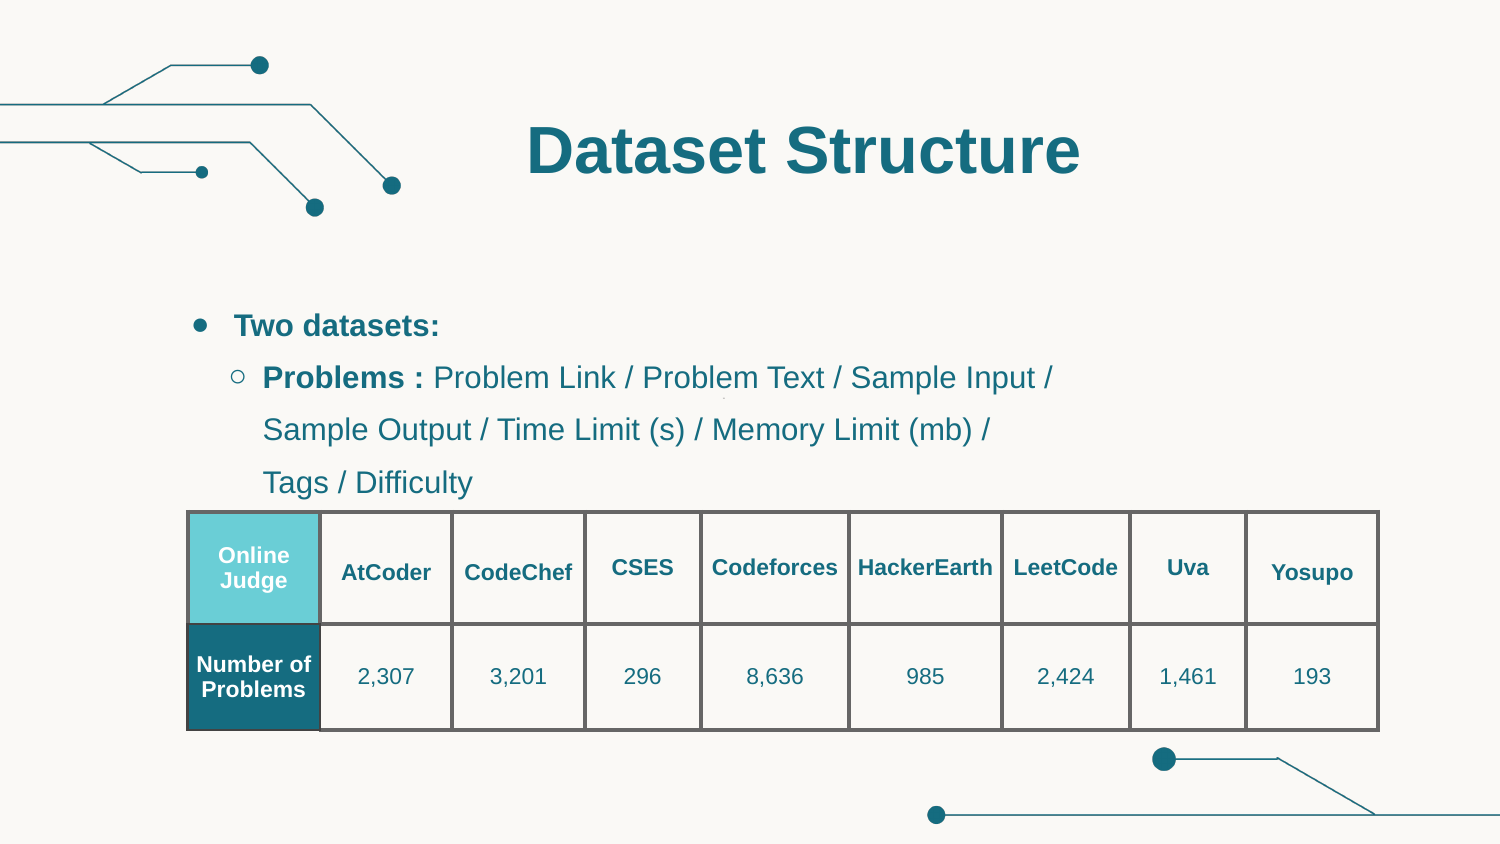

Dataset Structure
 Two datasets:
Problems : Problem Link / Problem Text / Sample Input / Sample Output / Time Limit (s) / Memory Limit (mb) / Tags / Difficulty
15
| Online Judge | AtCoder | CodeChef | CSES | Codeforces | HackerEarth | LeetCode | Uva | Yosupo |
| --- | --- | --- | --- | --- | --- | --- | --- | --- |
| Number of Problems | 2,307 | 3,201 | 296 | 8,636 | 985 | 2,424 | 1,461 | 193 |